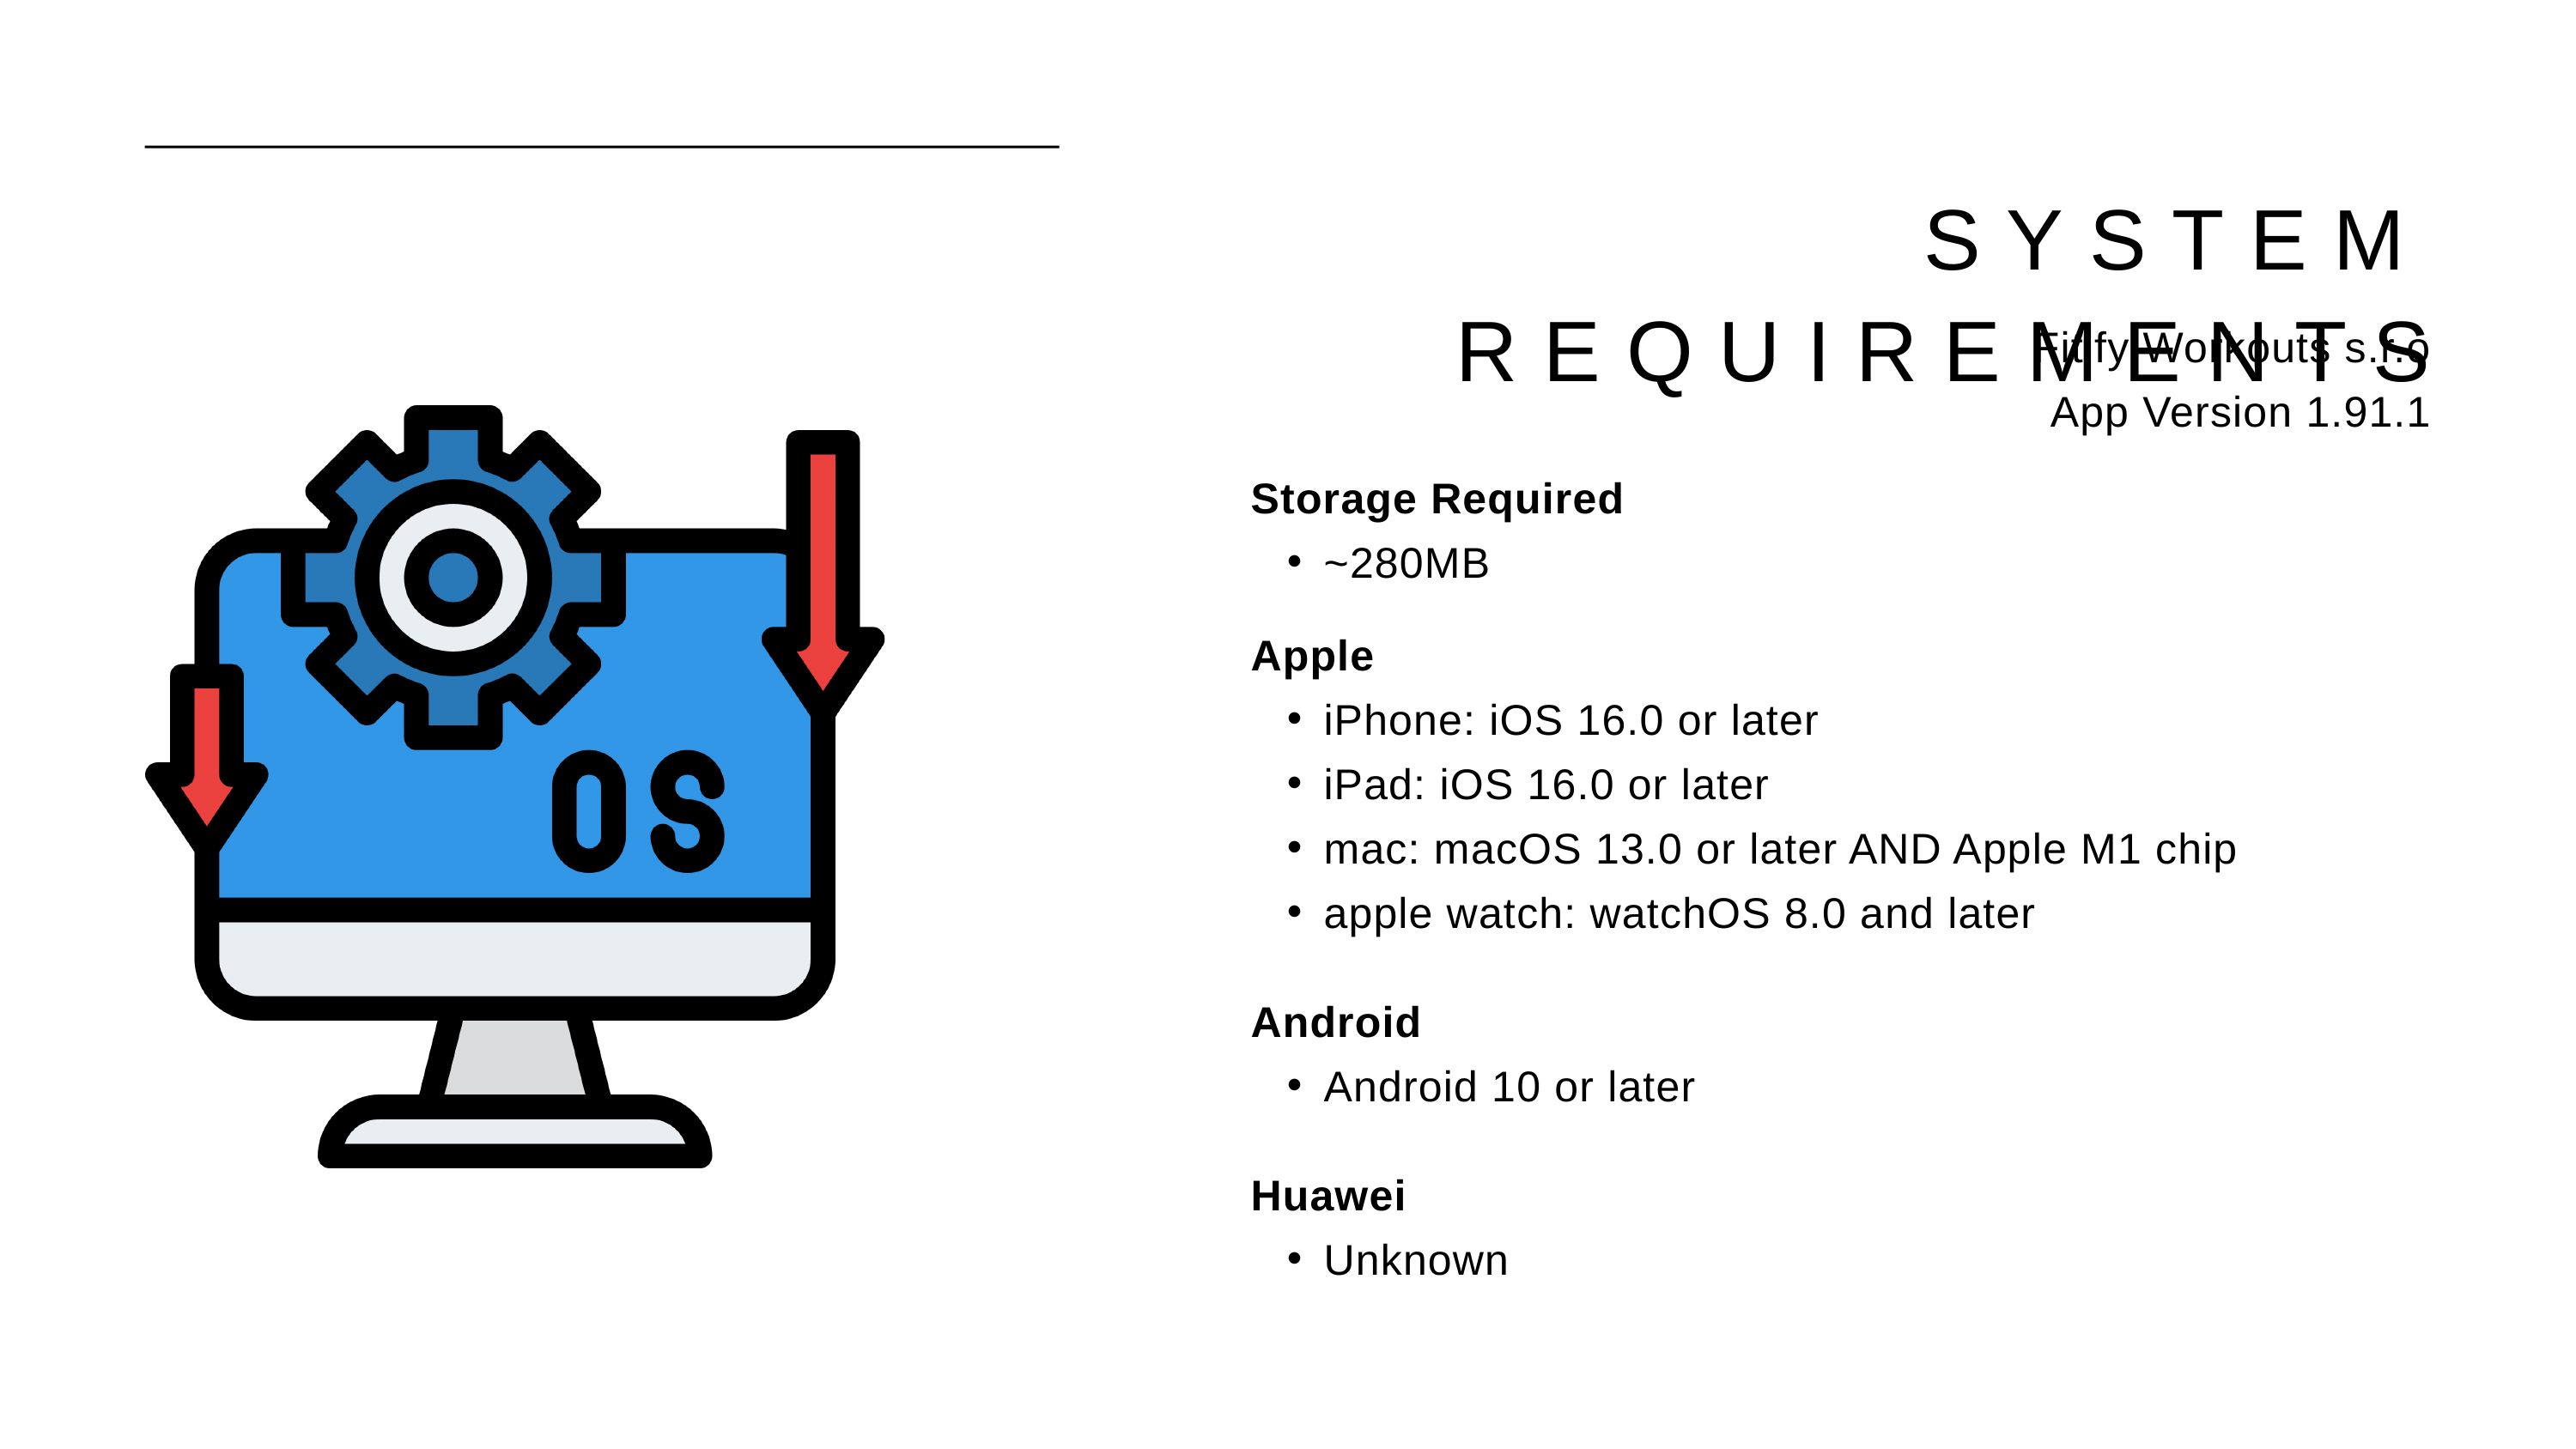

SYSTEM REQUIREMENTS
Fitify Workouts s.r.o
App Version 1.91.1

Storage Required
~280MB
Apple
iPhone: iOS 16.0 or later
iPad: iOS 16.0 or later
mac: macOS 13.0 or later AND Apple M1 chip
apple watch: watchOS 8.0 and later
Android
Android 10 or later
Huawei
Unknown